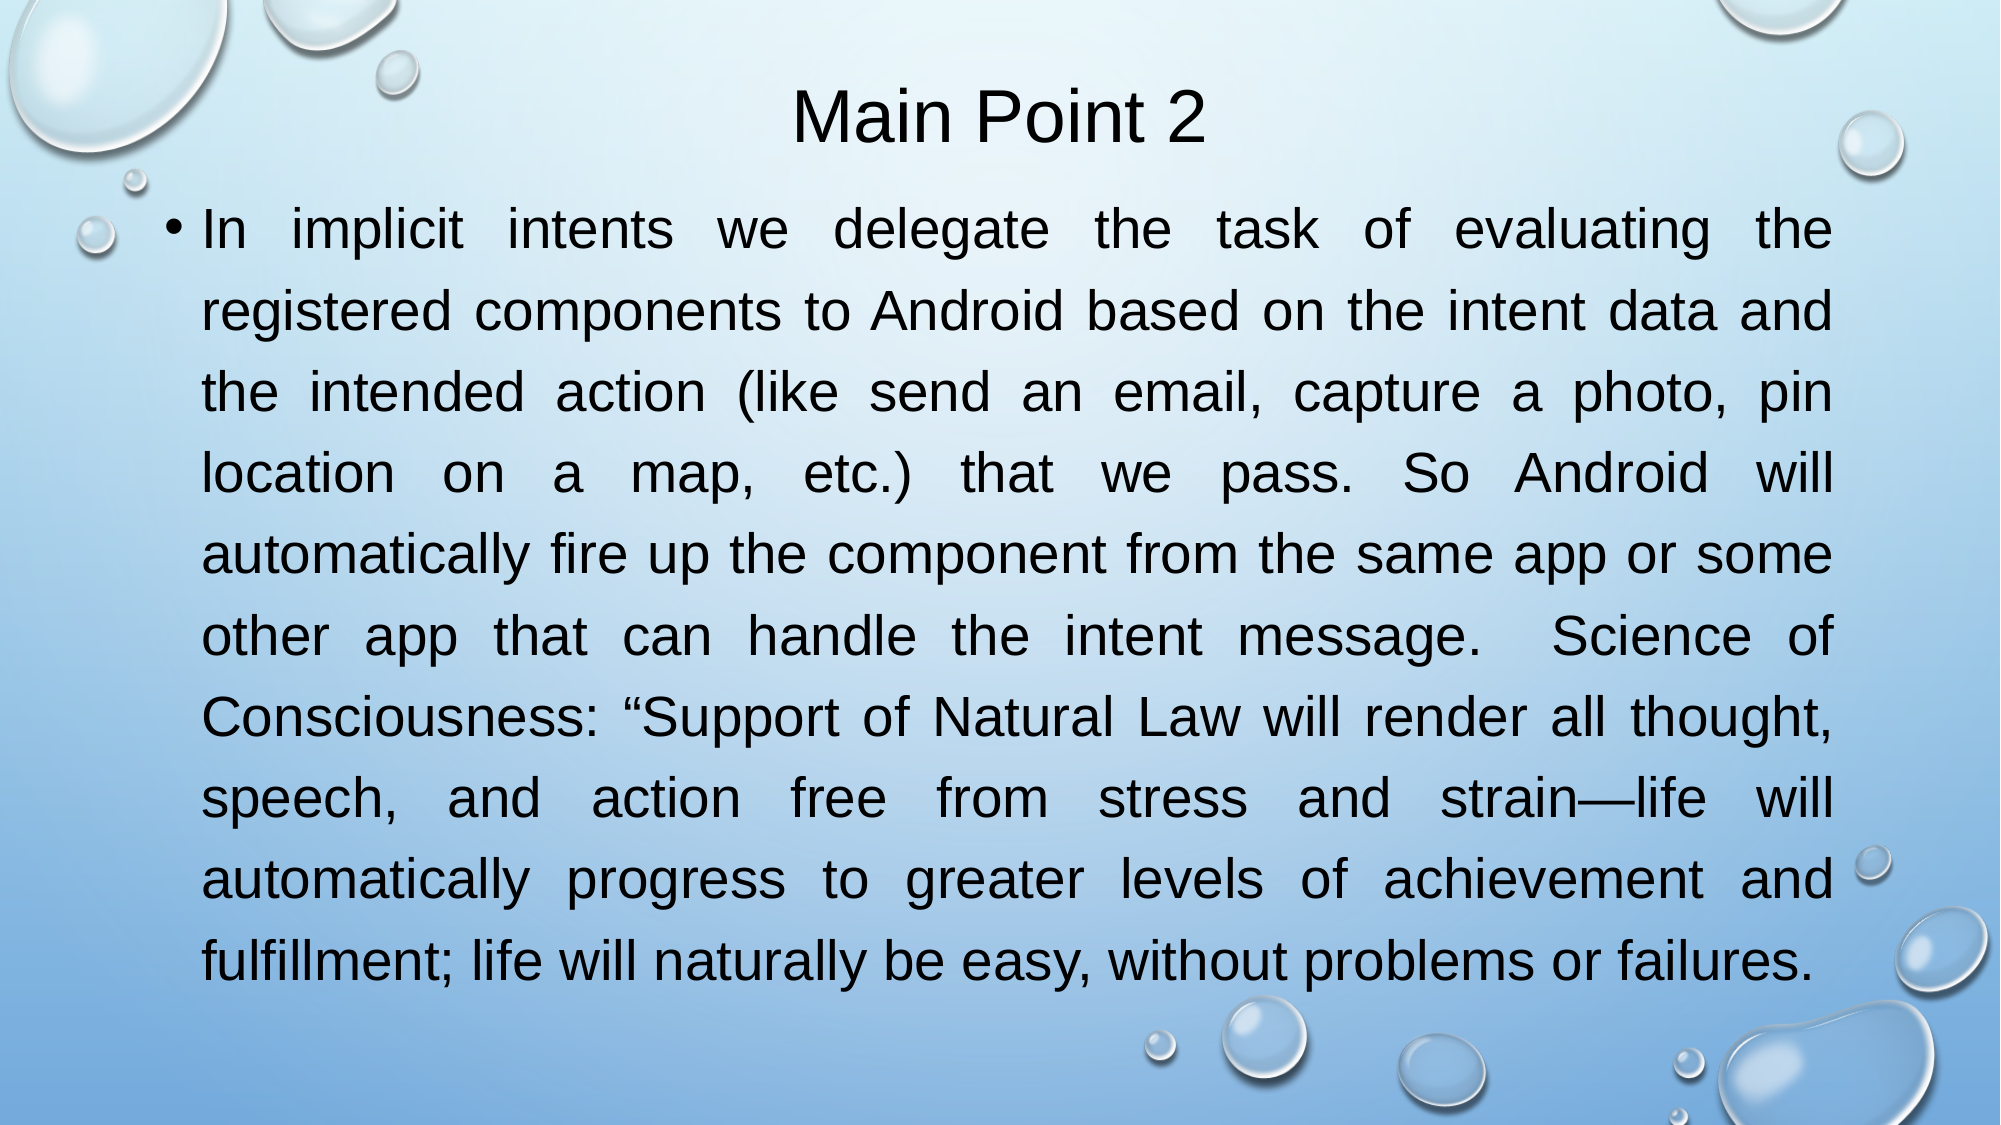

# Main Point 2
In implicit intents we delegate the task of evaluating the registered components to Android based on the intent data and the intended action (like send an email, capture a photo, pin location on a map, etc.) that we pass. So Android will automatically fire up the component from the same app or some other app that can handle the intent message.  Science of Consciousness: “Support of Natural Law will render all thought, speech, and action free from stress and strain—life will automatically progress to greater levels of achievement and fulfillment; life will naturally be easy, without problems or failures.